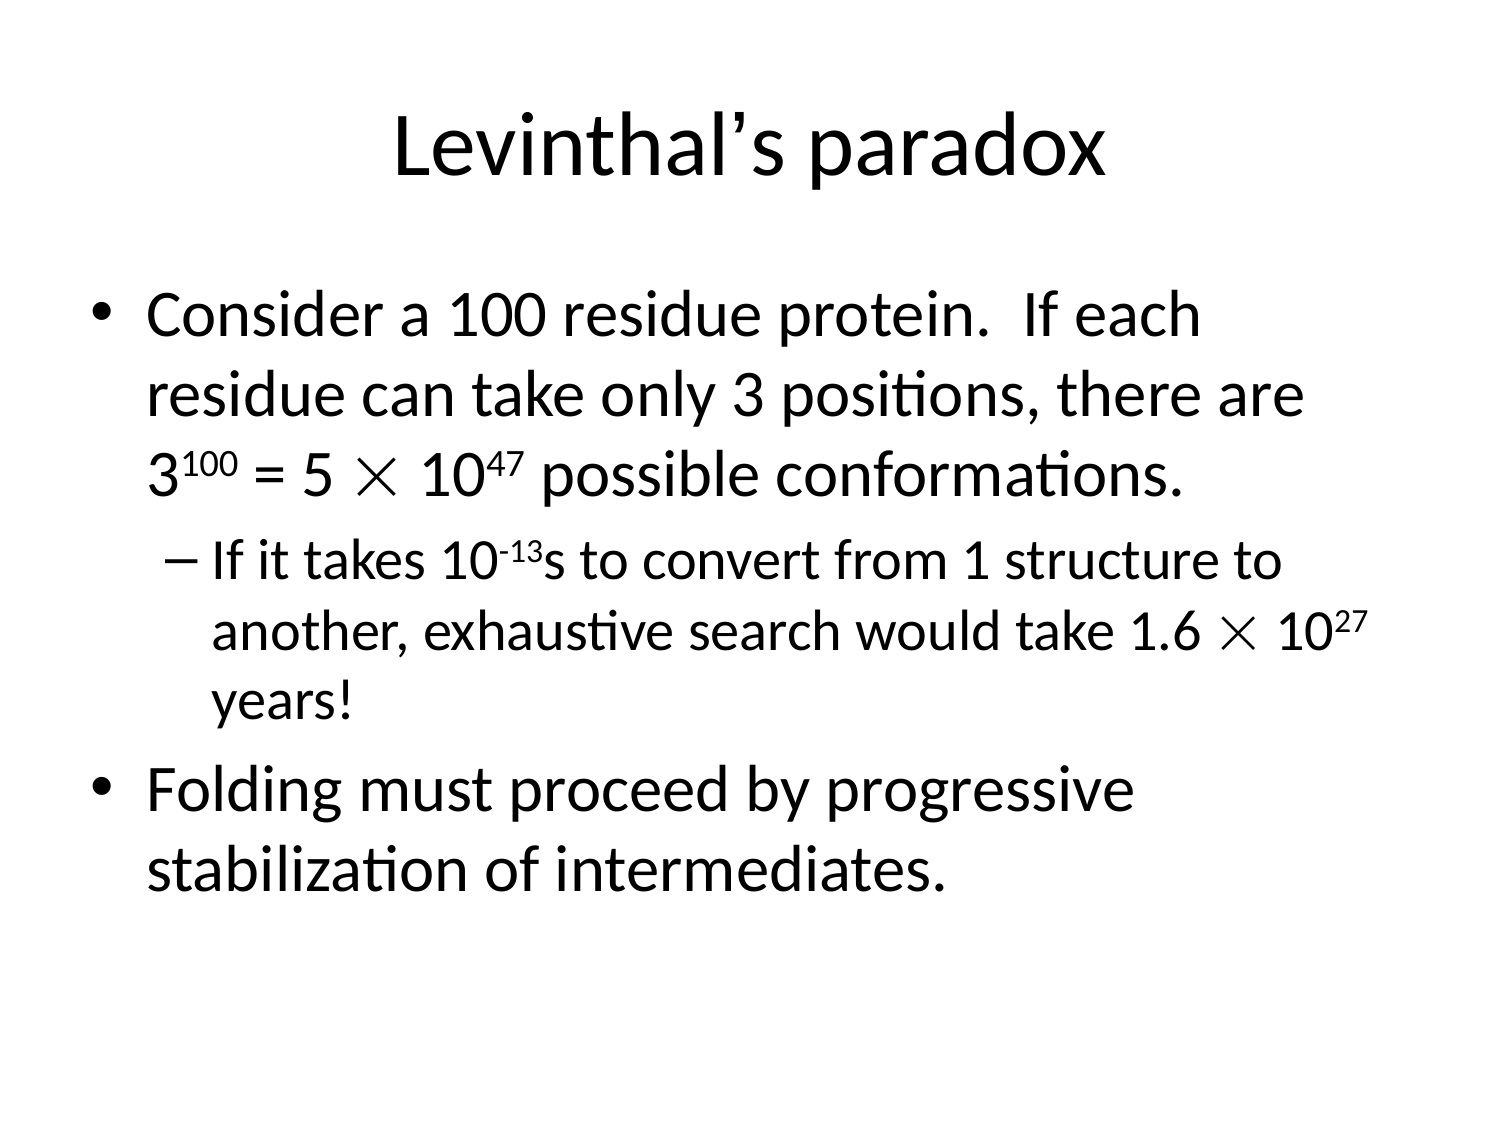

# Levinthal’s paradox
Consider a 100 residue protein.  If each residue can take only 3 positions, there are 3100 = 5 × 1047 possible conformations.
If it takes 10-13s to convert from 1 structure to another, exhaustive search would take 1.6 × 1027 years!
Folding must proceed by progressive stabilization of intermediates.